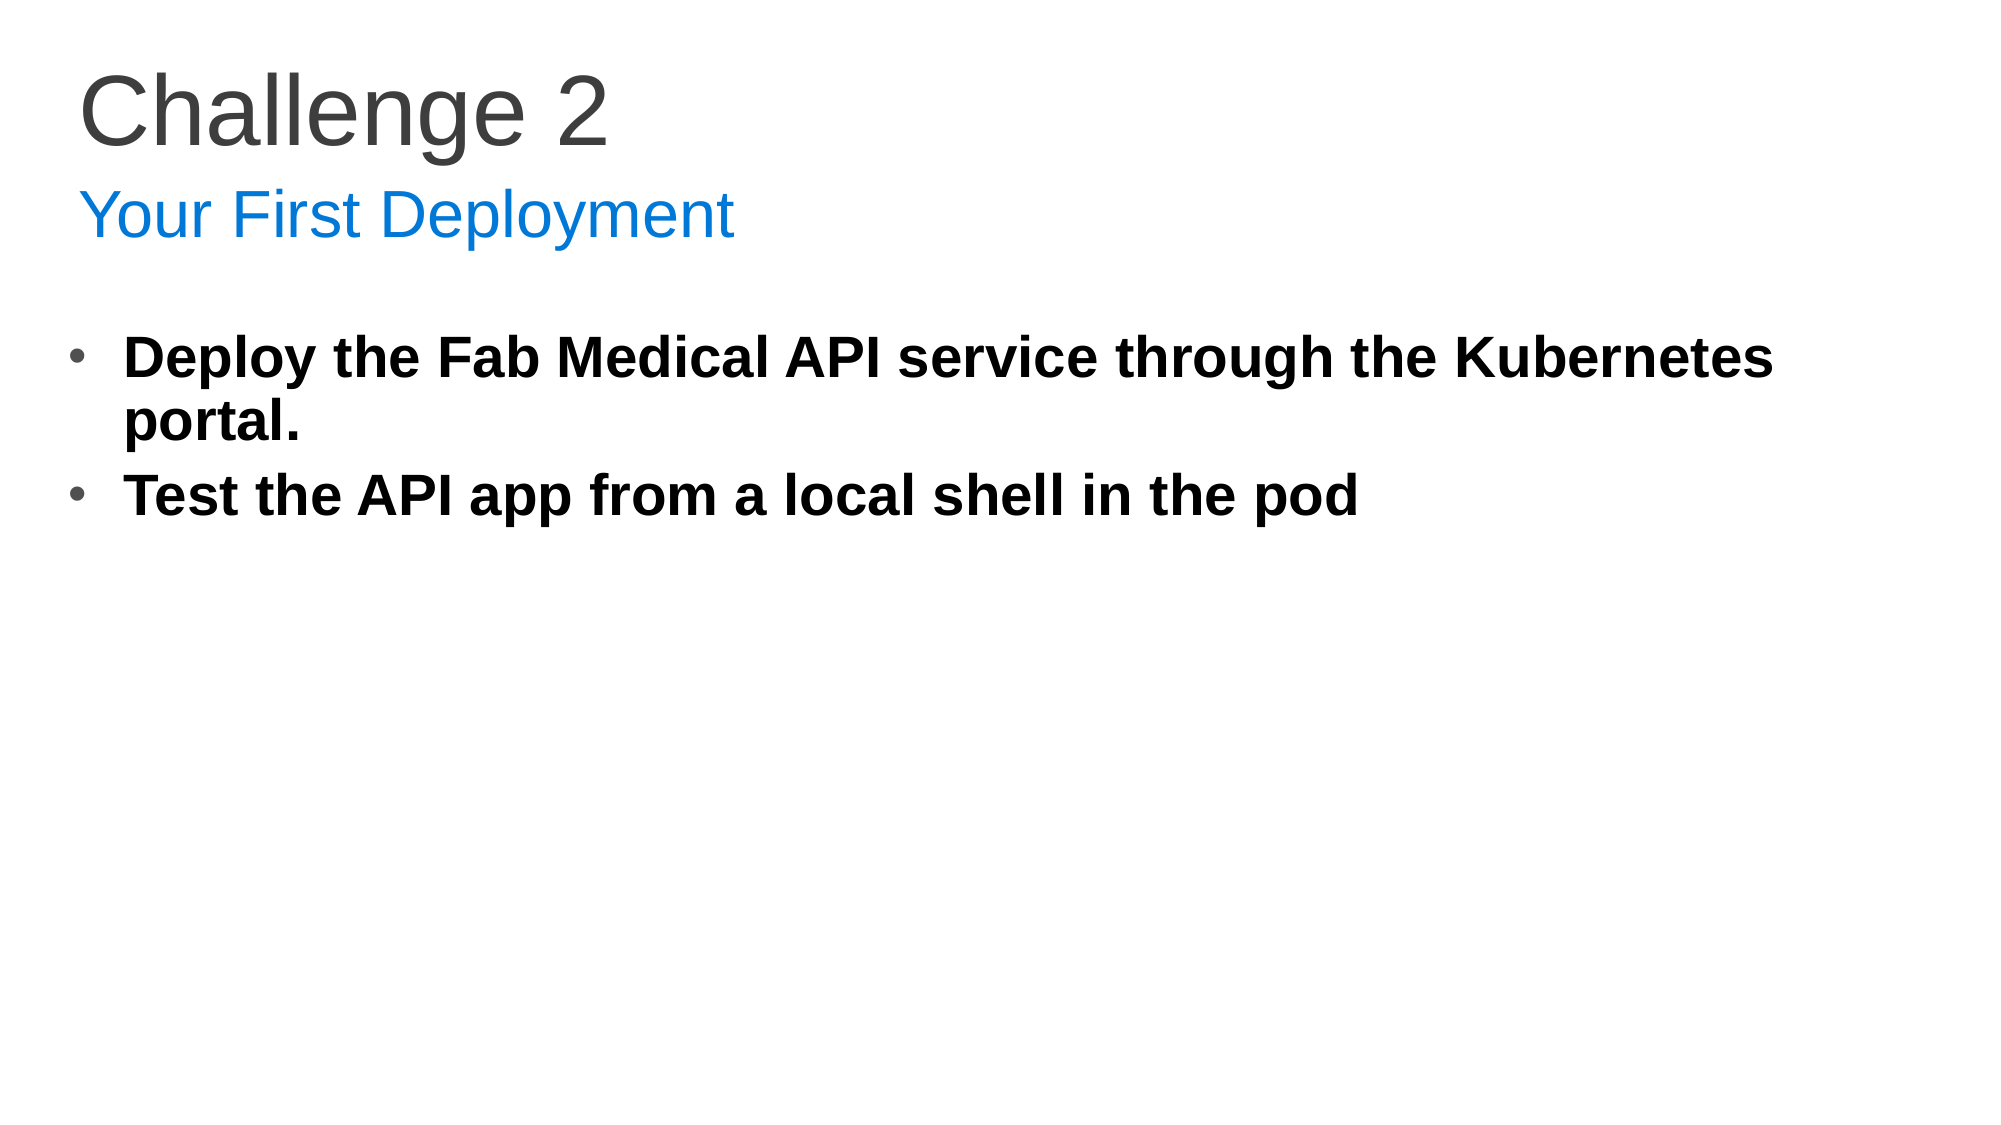

Challenge 2
Your First Deployment
Deploy the Fab Medical API service through the Kubernetes portal.
Test the API app from a local shell in the pod